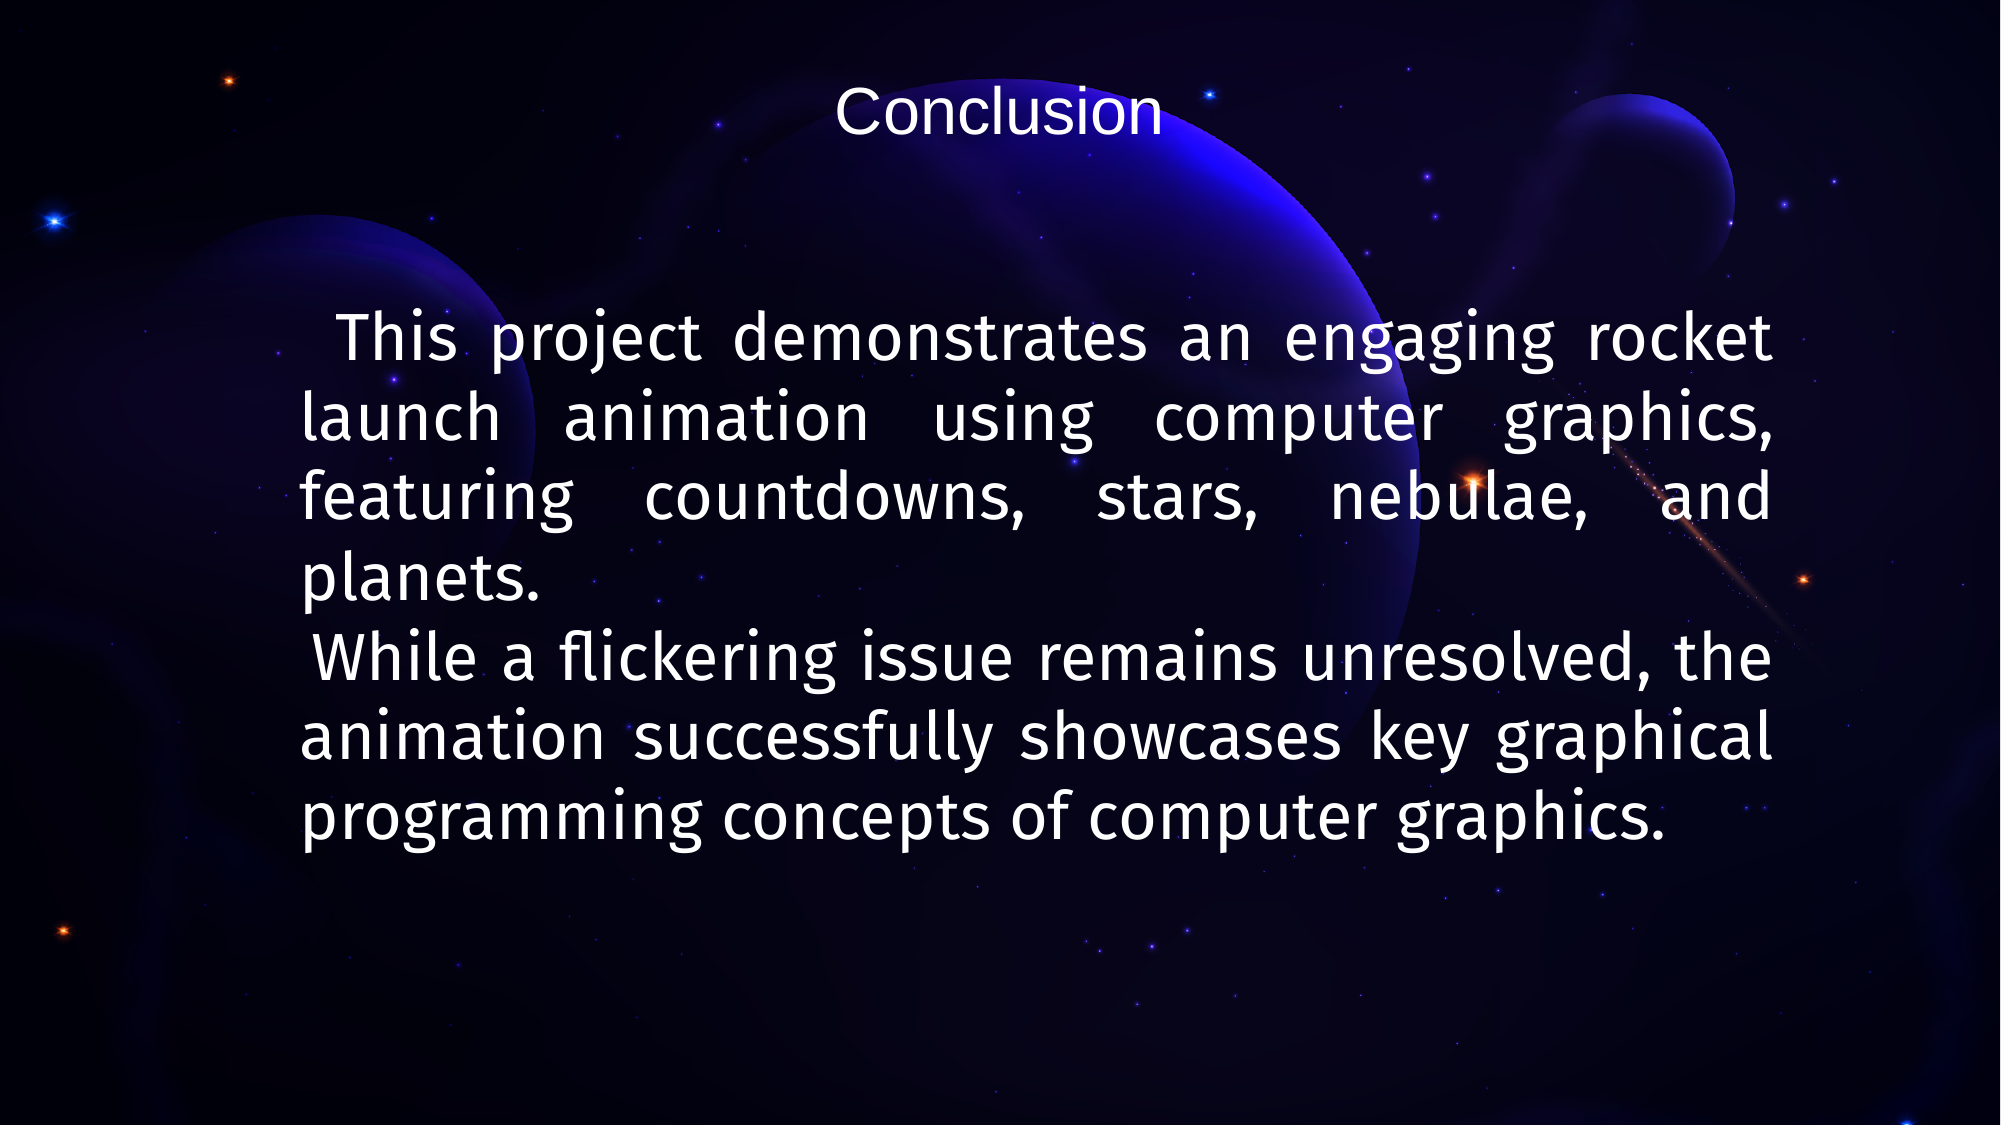

# Conclusion
   This project demonstrates an engaging rocket launch animation using computer graphics, featuring countdowns, stars, nebulae, and planets.
   While a flickering issue remains unresolved, the animation successfully showcases key graphical programming concepts of computer graphics.